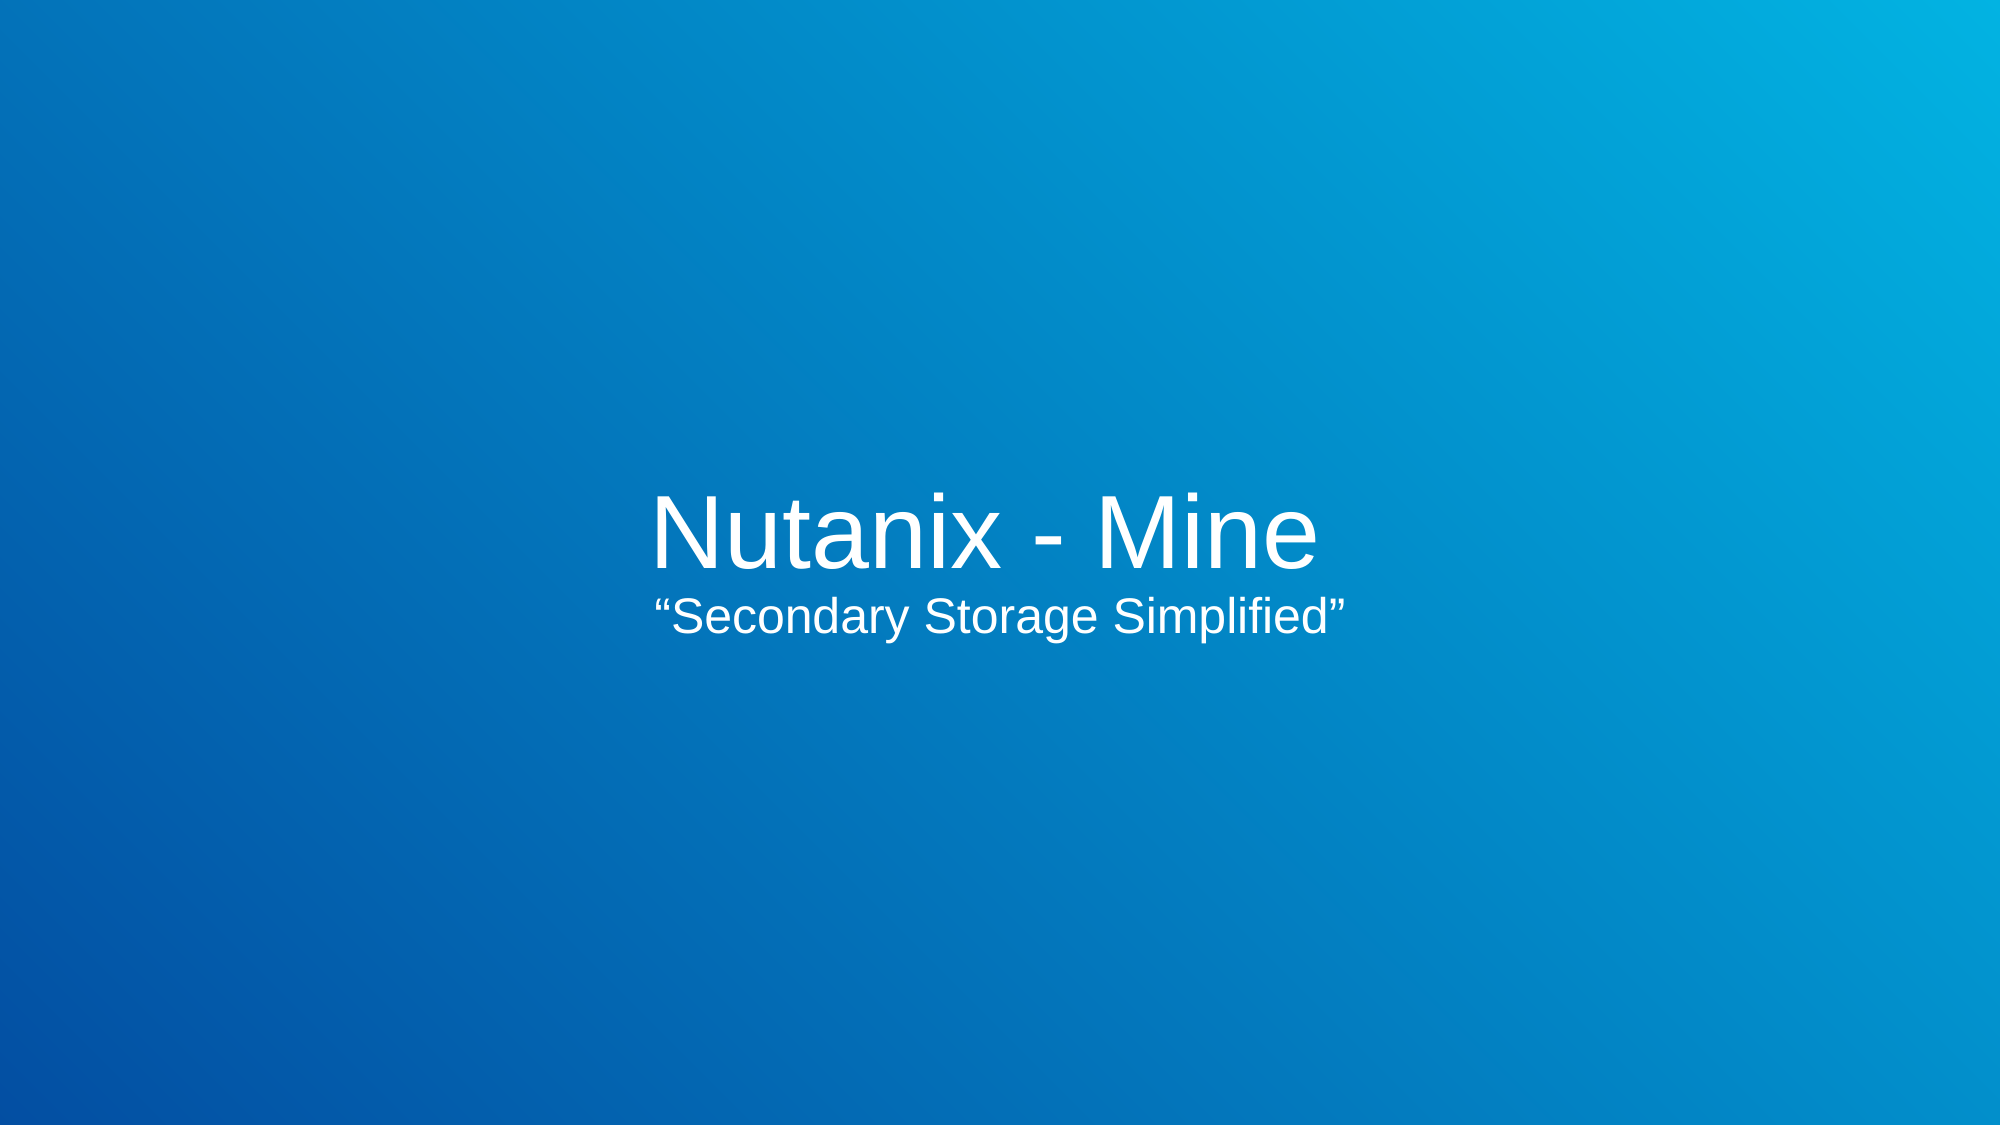

# Nutanix - Mine “Secondary Storage Simplified”